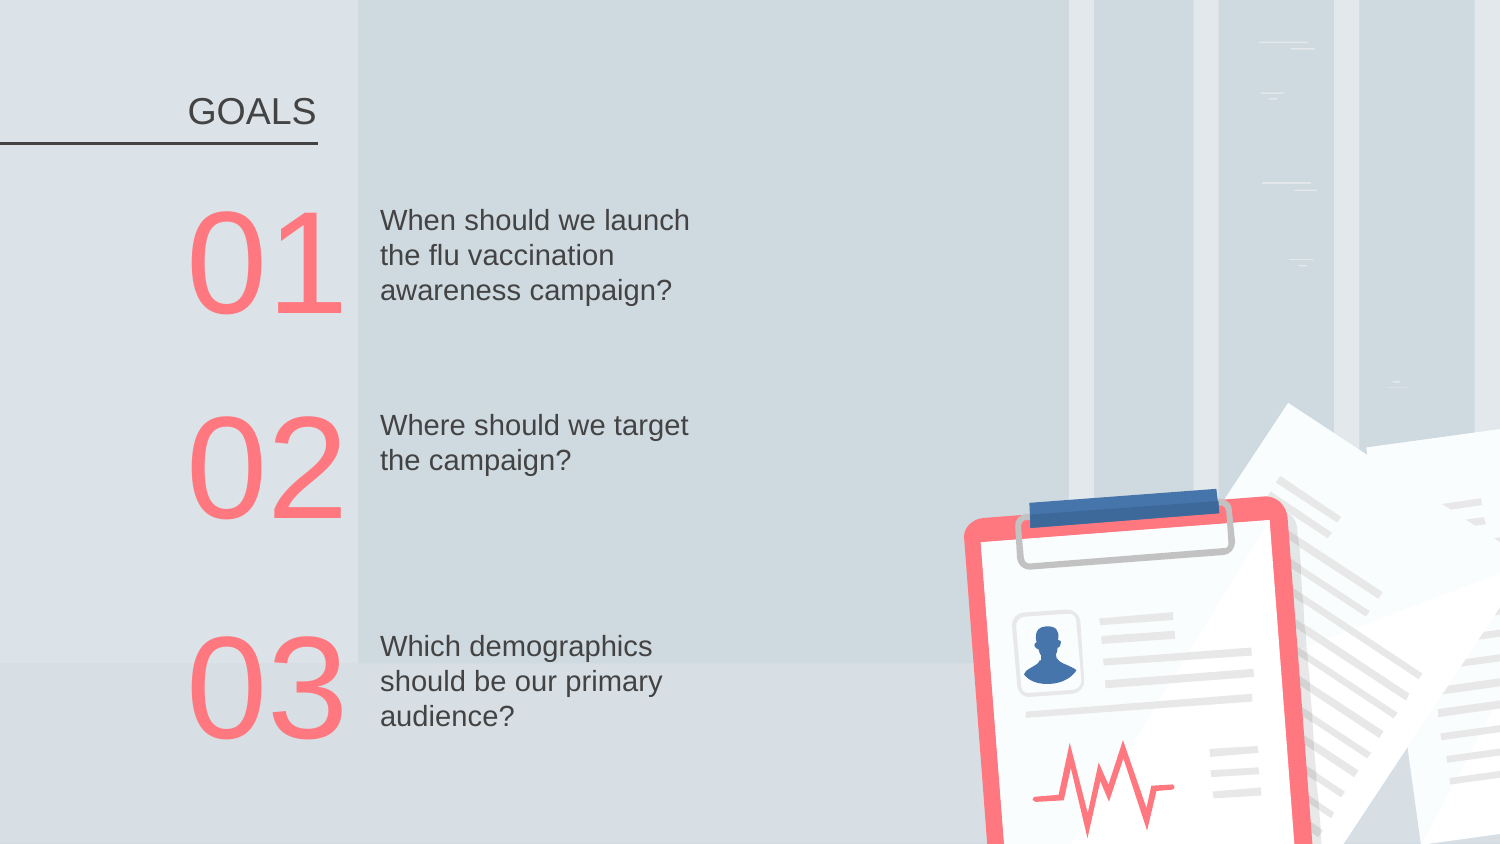

# GOALS
When should we launch the flu vaccination awareness campaign?
01
Where should we target the campaign?

02
Which demographics should be our primary audience?
03